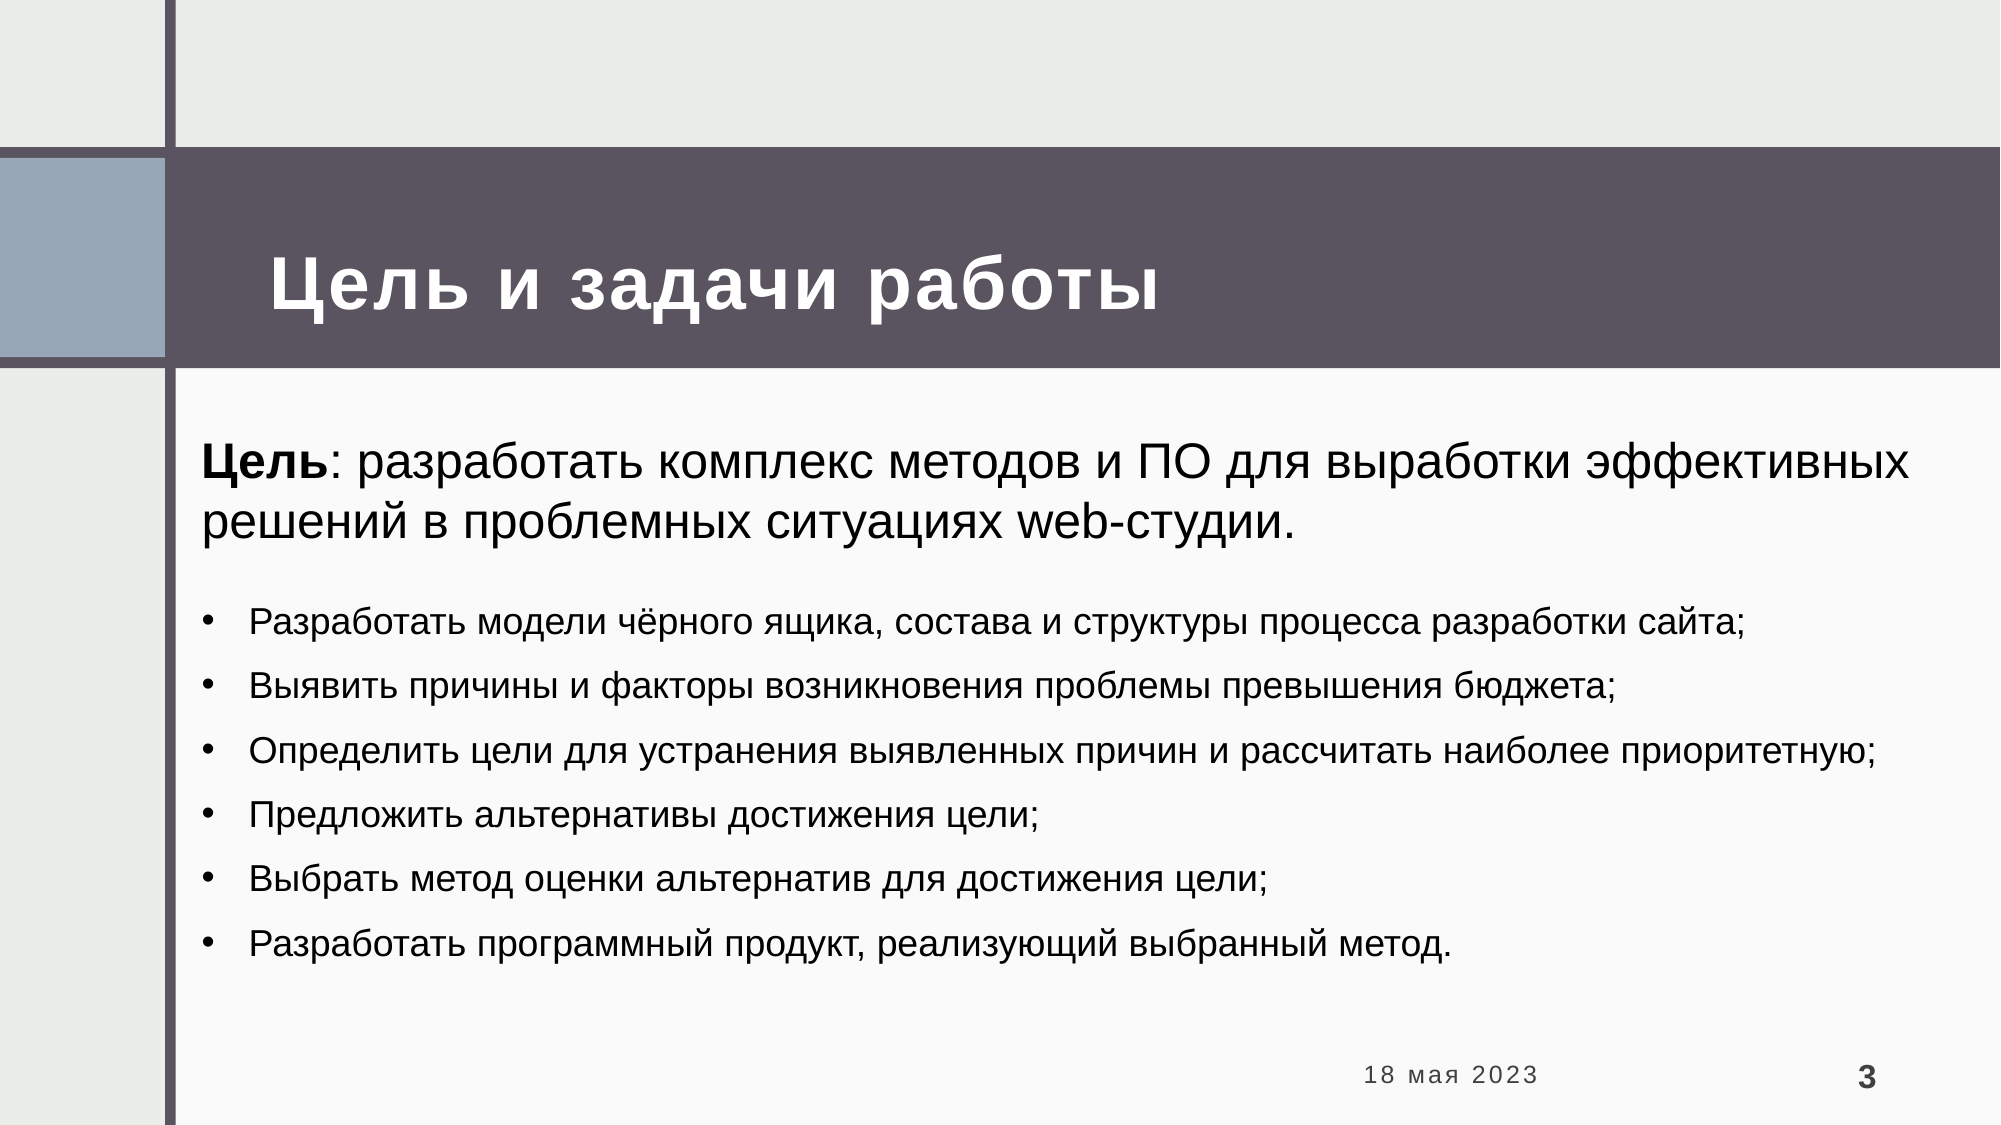

# Цель и задачи работы
Цель: разработать комплекс методов и ПО для выработки эффективных решений в проблемных ситуациях web-студии.
Разработать модели чёрного ящика, состава и структуры процесса разработки сайта;
Выявить причины и факторы возникновения проблемы превышения бюджета;
Определить цели для устранения выявленных причин и рассчитать наиболее приоритетную;
Предложить альтернативы достижения цели;
Выбрать метод оценки альтернатив для достижения цели;
Разработать программный продукт, реализующий выбранный метод.
18 мая 2023
3